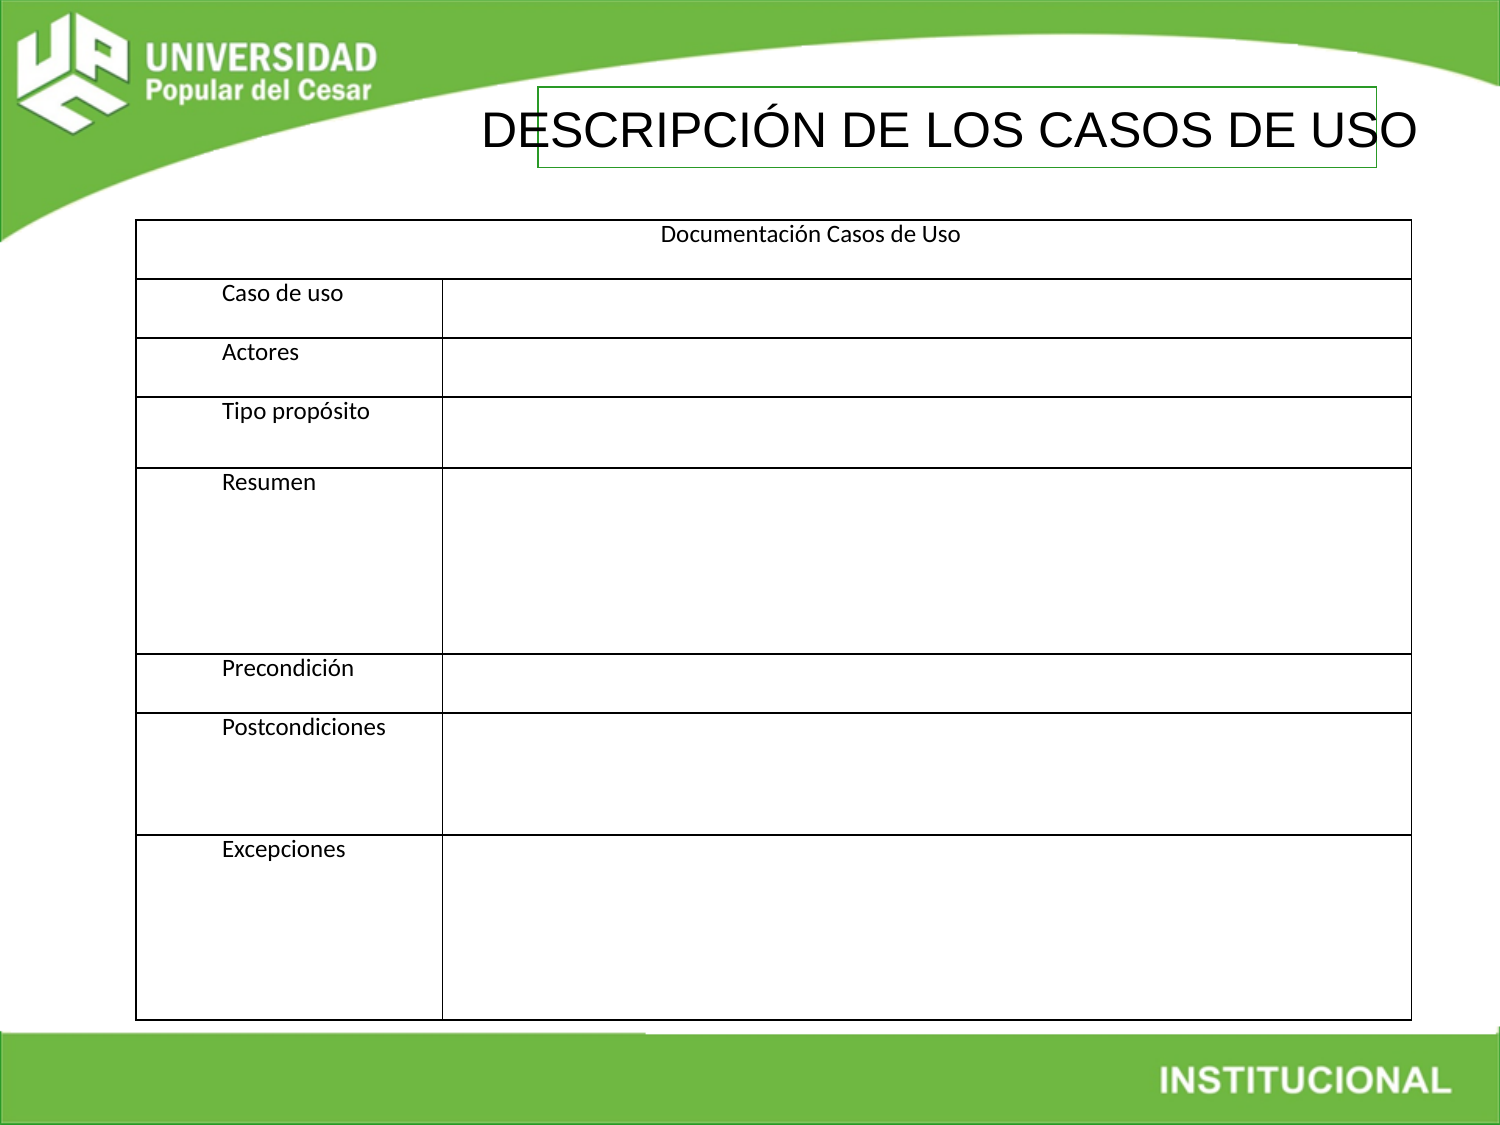

DESCRIPCIÓN DE LOS CASOS DE USO
| Documentación Casos de Uso |  |
| --- | --- |
| Caso de uso |  |
| Actores |  |
| Tipo propósito |  |
| Resumen |  |
| Precondición |  |
| Postcondiciones |  |
| Excepciones |  |